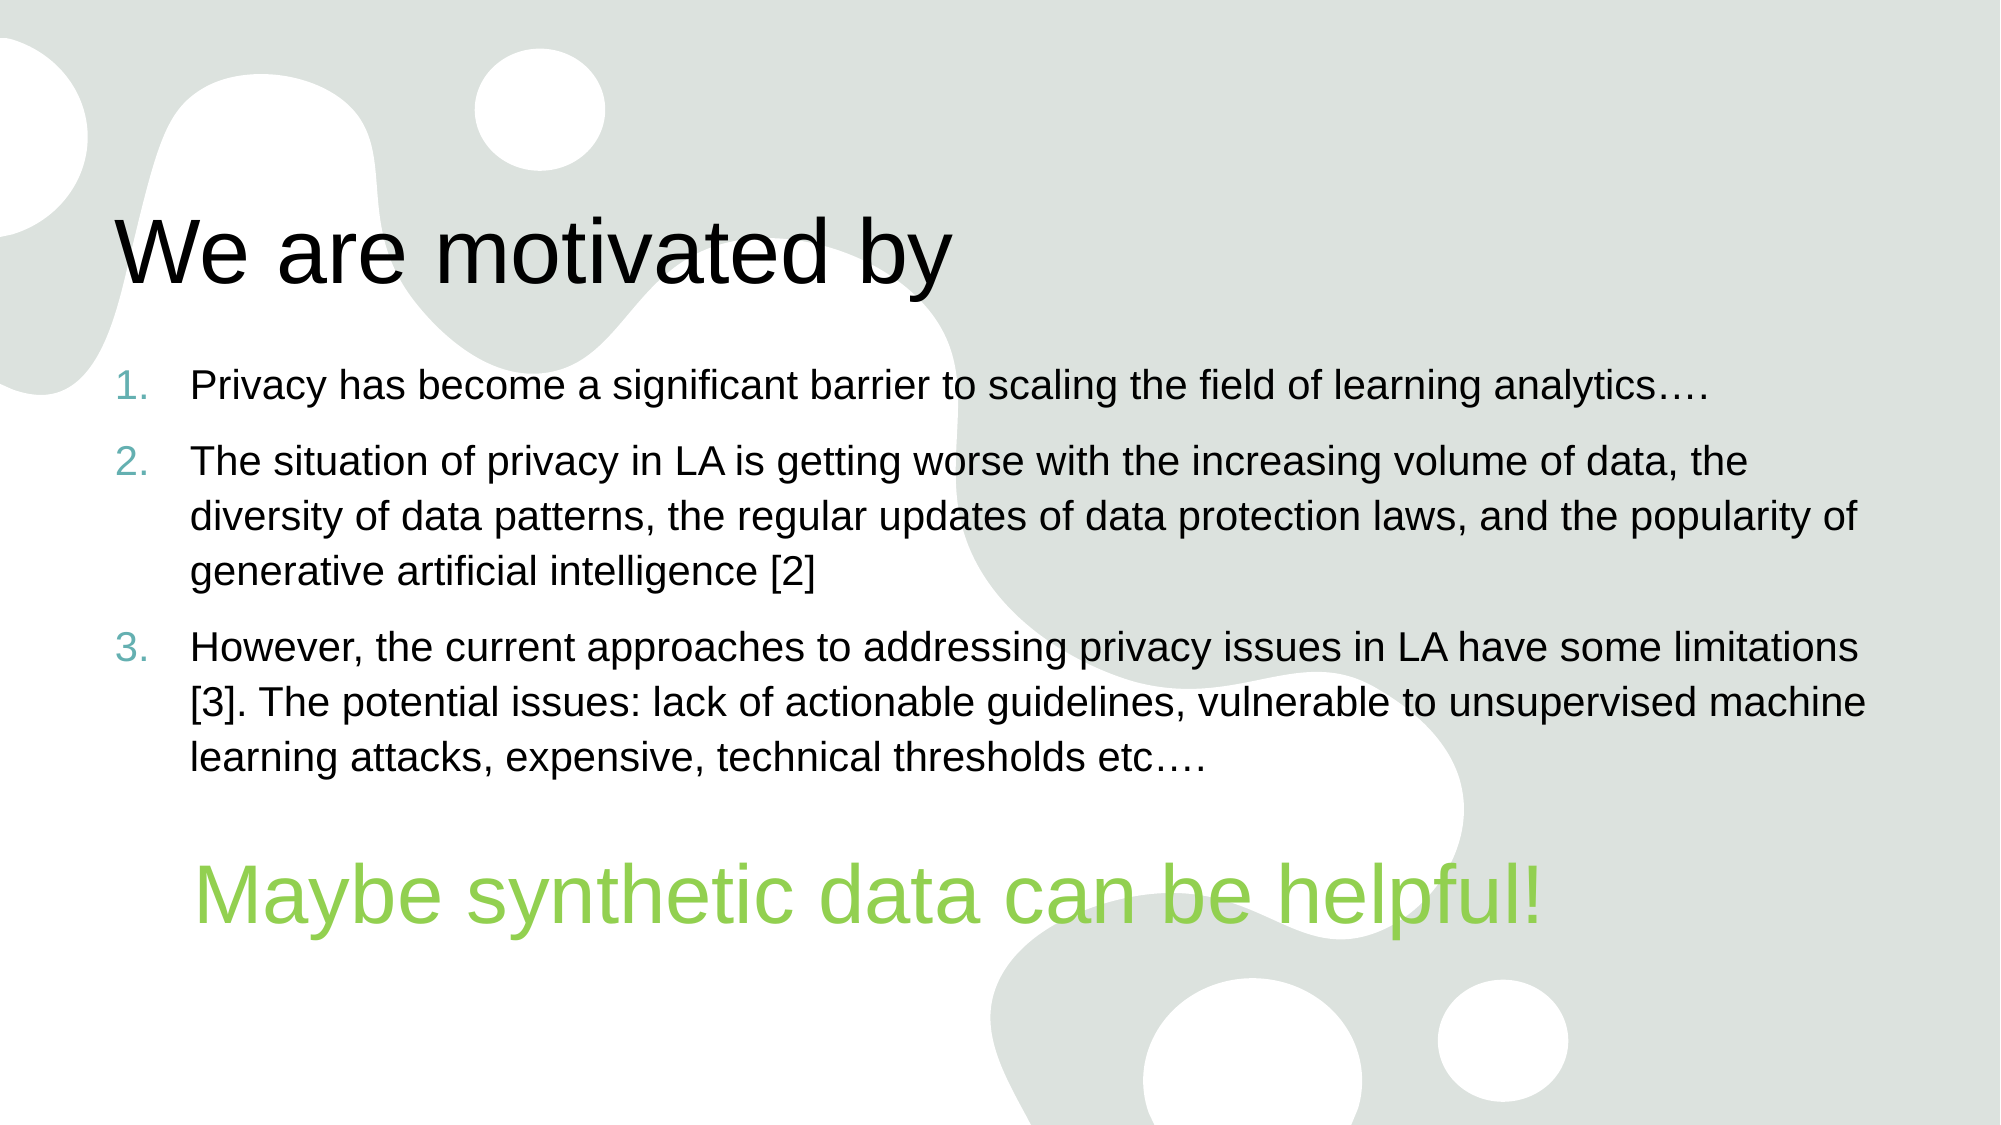

# We are motivated by
Privacy has become a significant barrier to scaling the field of learning analytics….
The situation of privacy in LA is getting worse with the increasing volume of data, the diversity of data patterns, the regular updates of data protection laws, and the popularity of generative artificial intelligence [2]
However, the current approaches to addressing privacy issues in LA have some limitations [3]. The potential issues: lack of actionable guidelines, vulnerable to unsupervised machine learning attacks, expensive, technical thresholds etc….
Maybe synthetic data can be helpful!